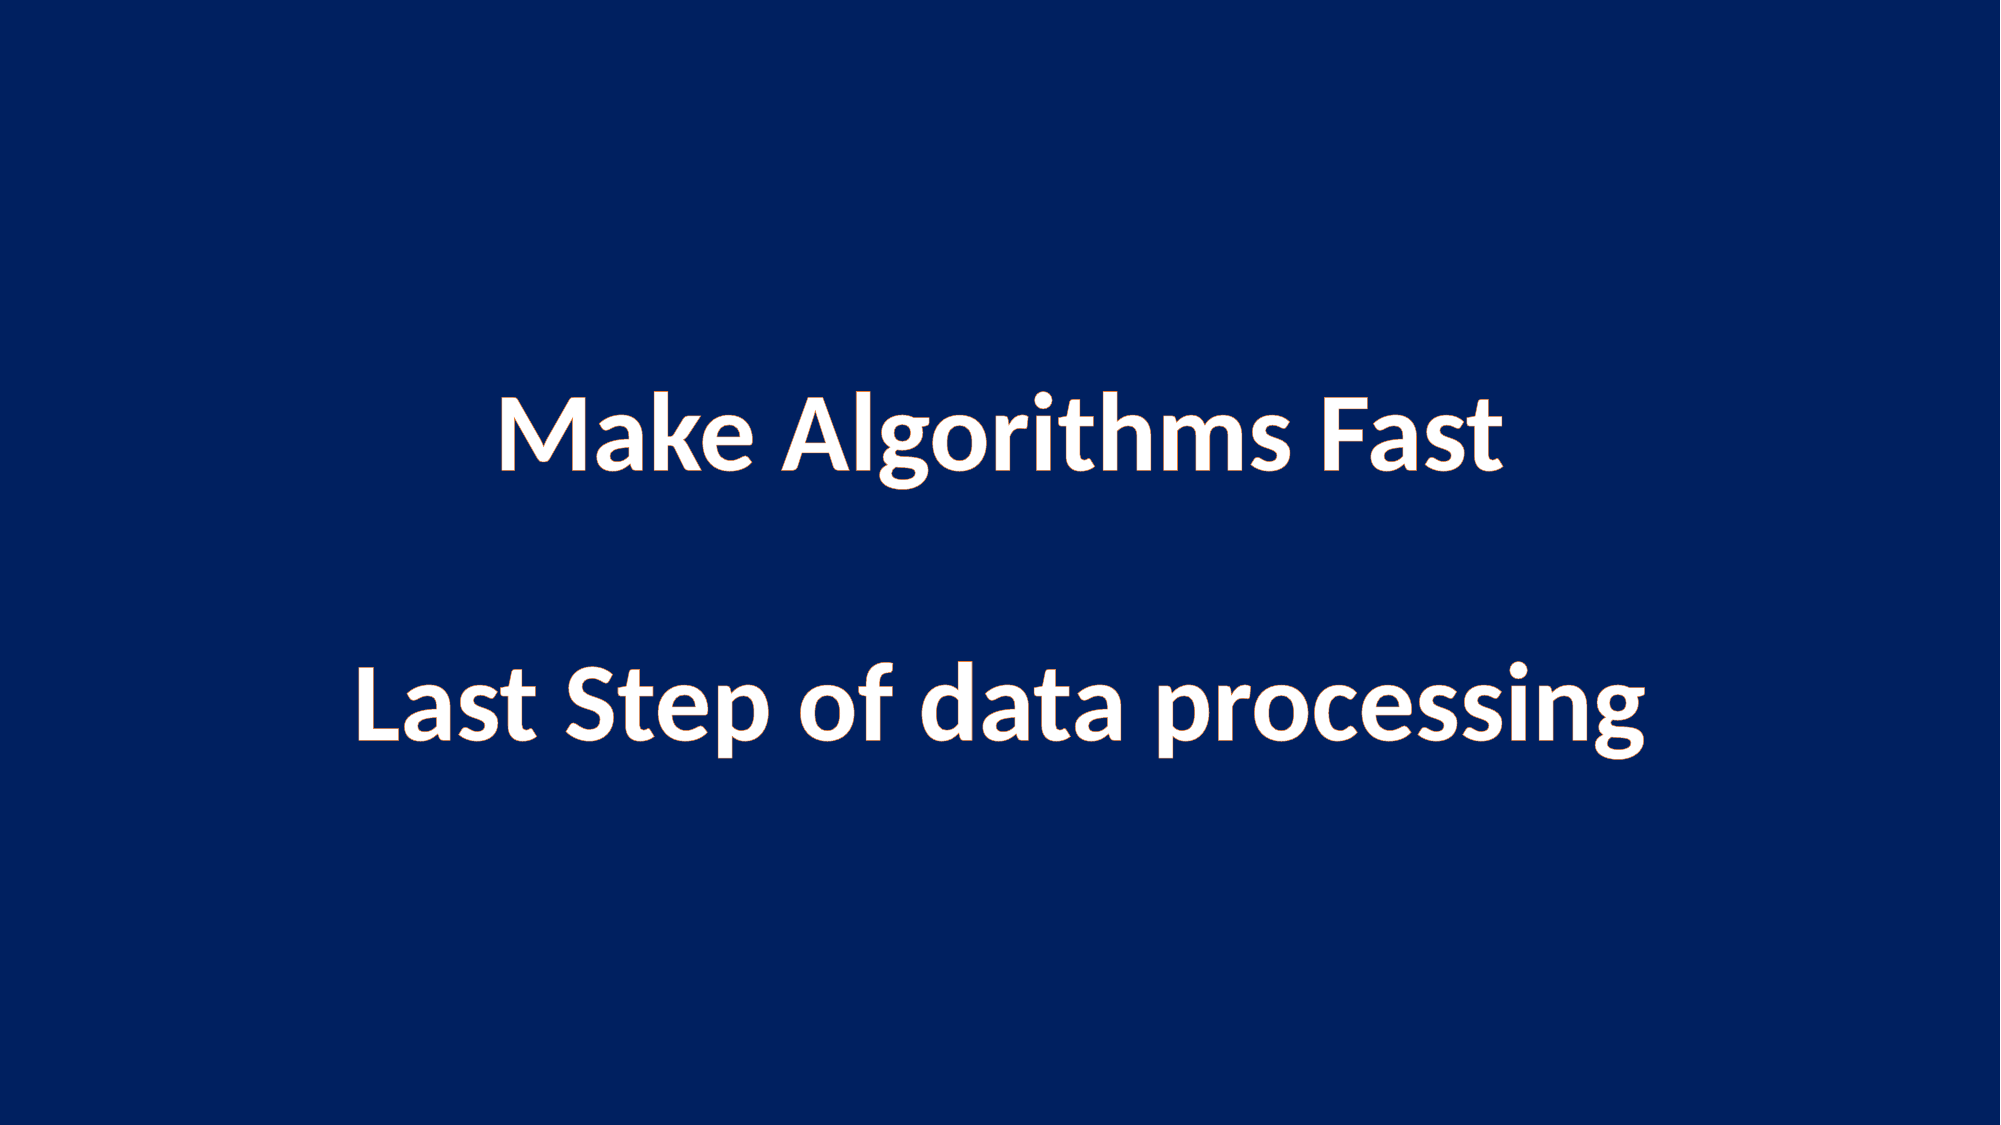

Make Algorithms Fast

Last Step of data processing